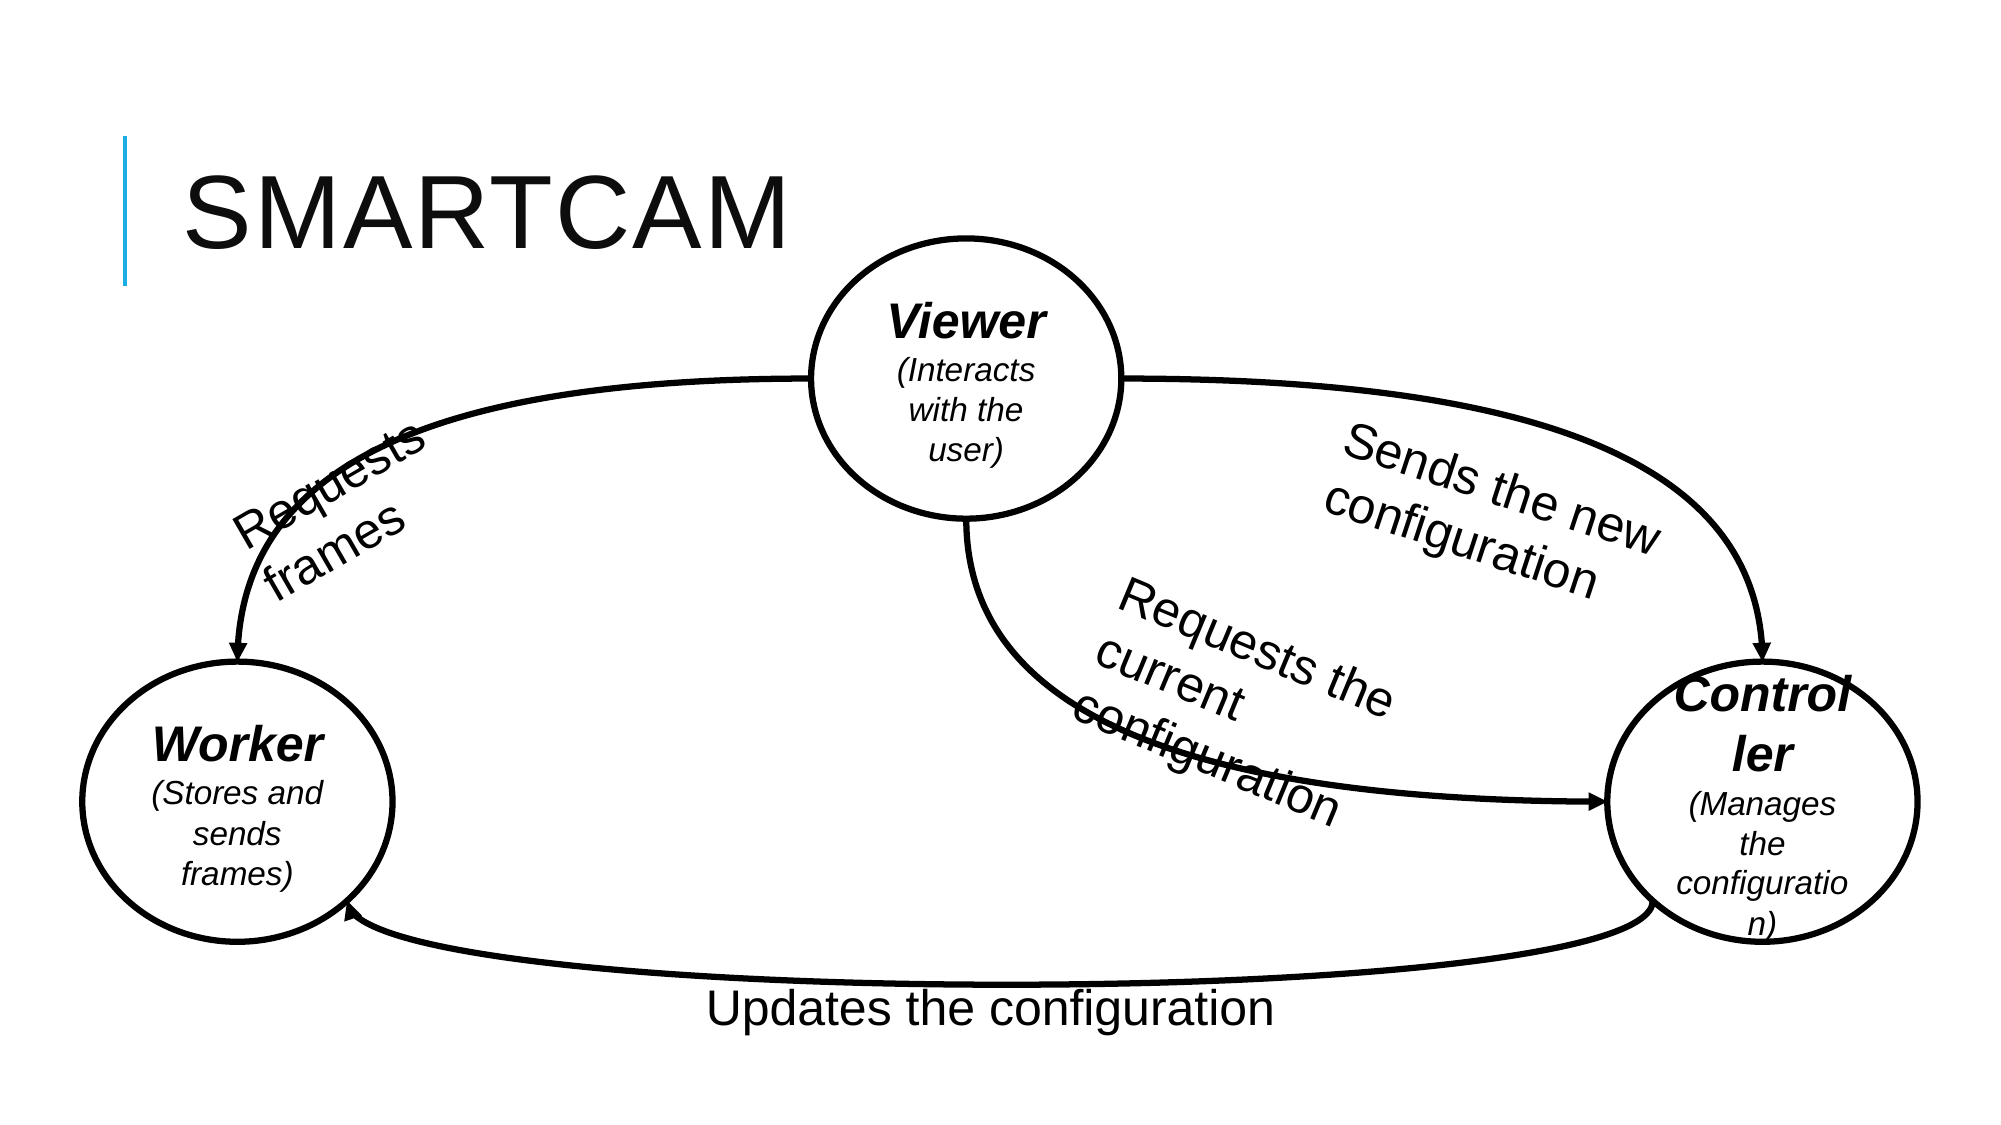

# smartcam
Viewer
(Interacts with the user)
Requests frames
Sends the new configuration
Requests the current configuration
Worker
(Stores and sends frames)
Controller
(Manages the configuration)
Updates the configuration